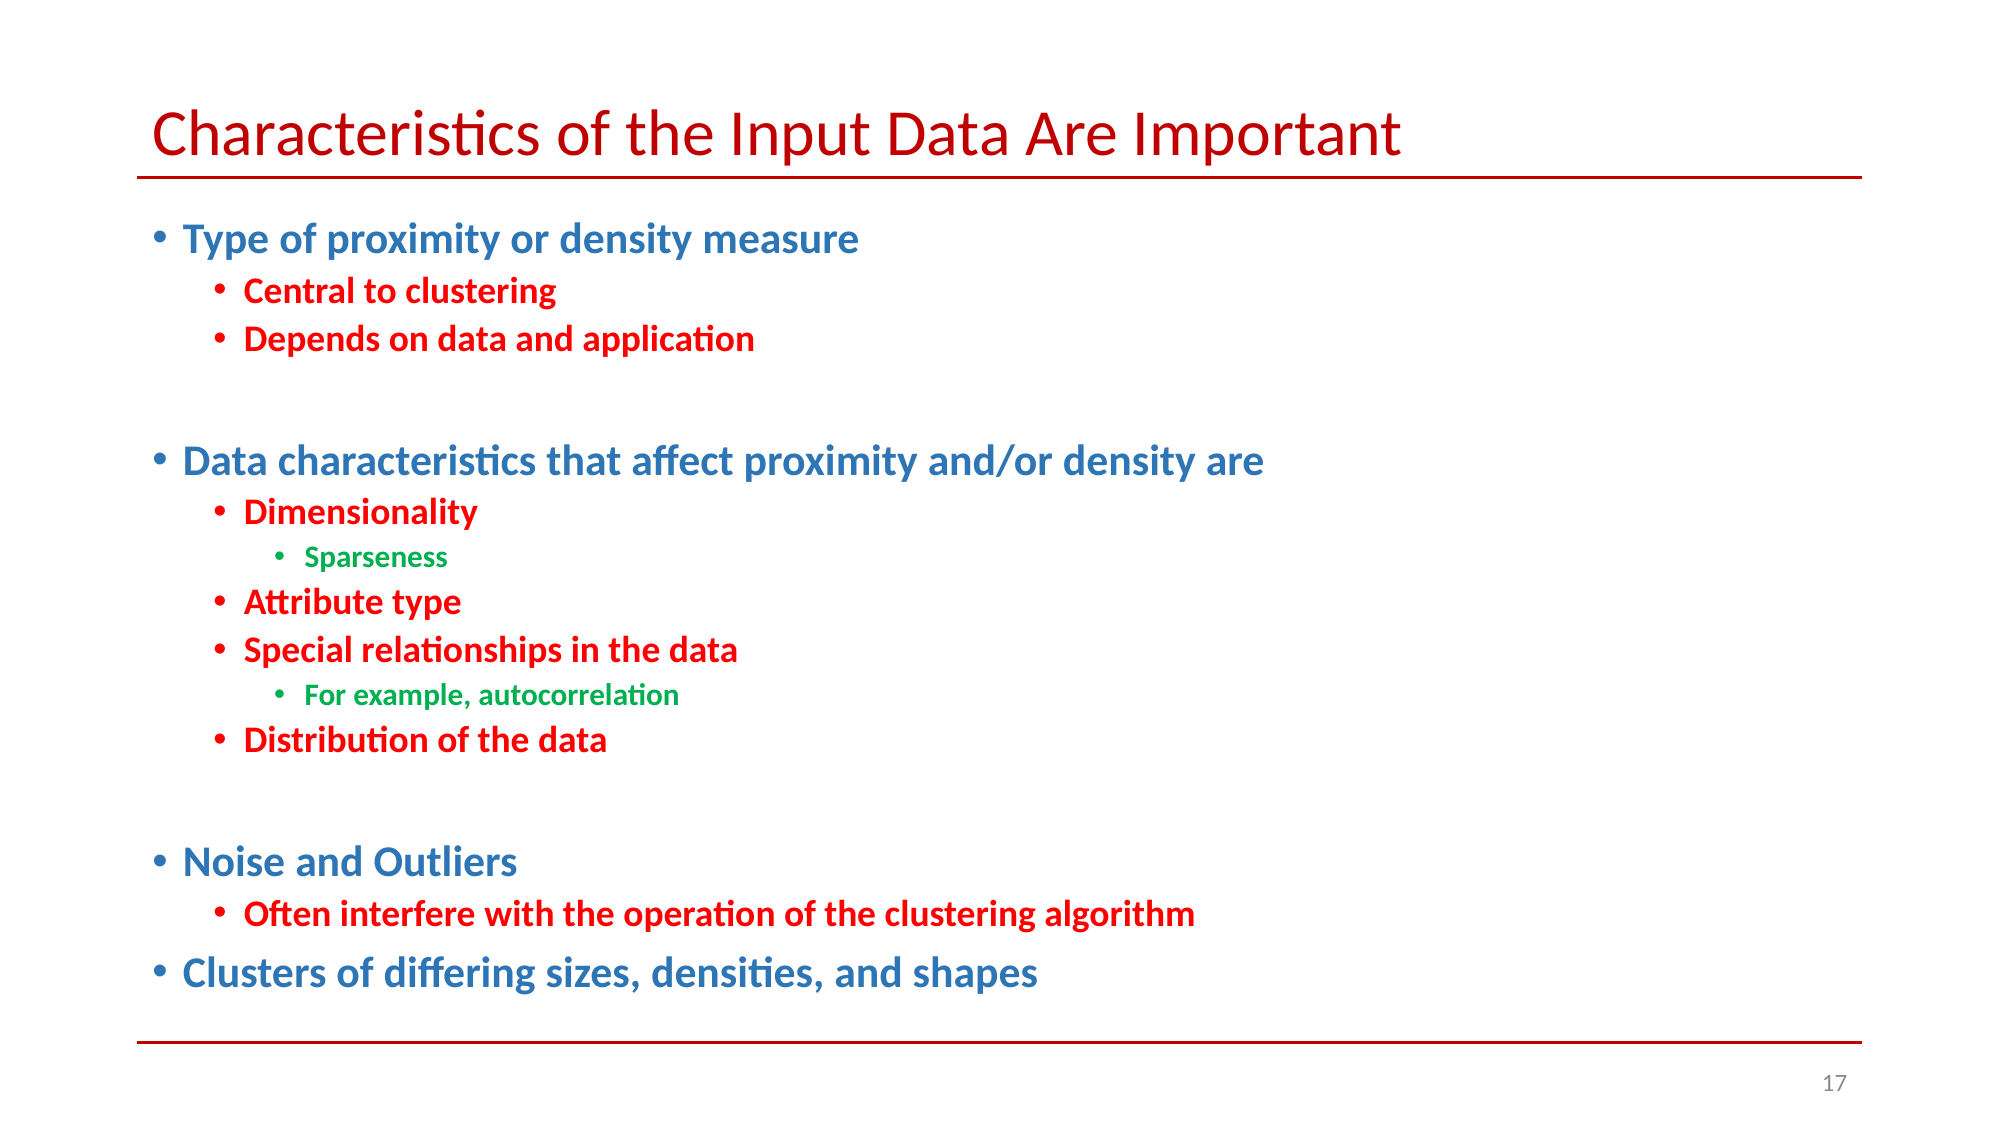

# Characteristics of the Input Data Are Important
Type of proximity or density measure
Central to clustering
Depends on data and application

Data characteristics that affect proximity and/or density are
Dimensionality
Sparseness
Attribute type
Special relationships in the data
For example, autocorrelation
Distribution of the data

Noise and Outliers
Often interfere with the operation of the clustering algorithm
Clusters of differing sizes, densities, and shapes

17